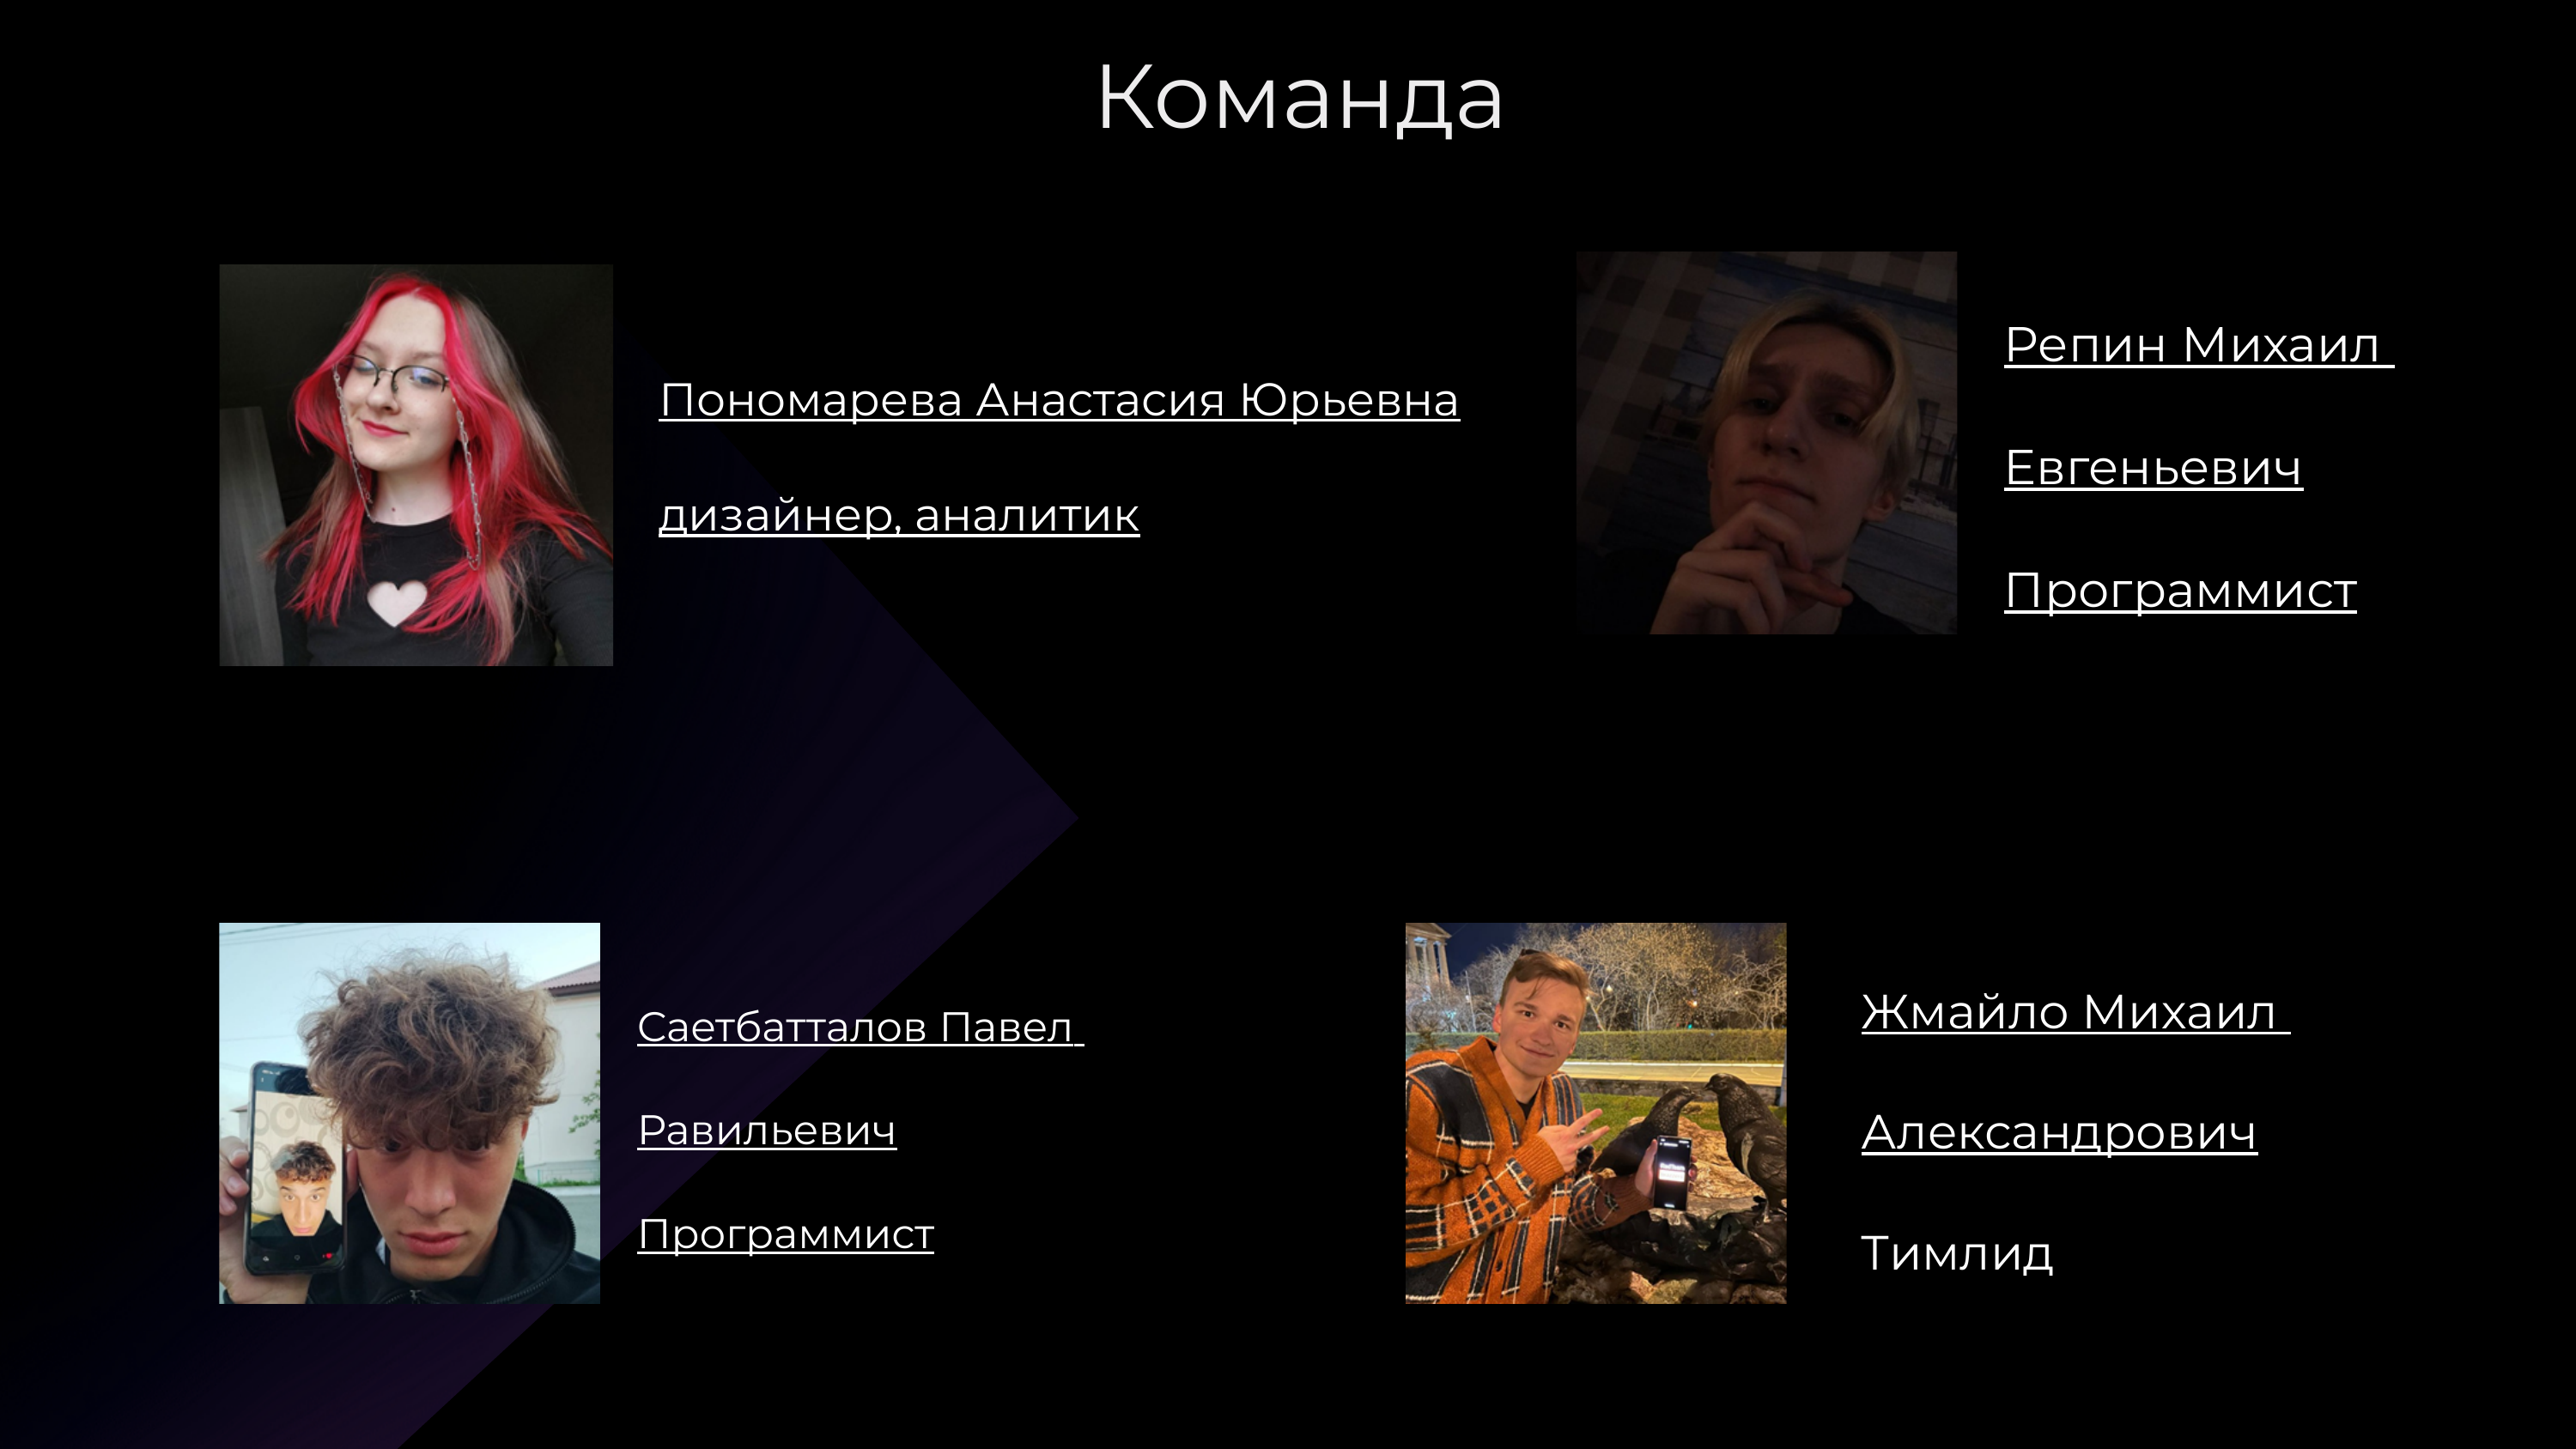

Команда
Репин Михаил Евгеньевич
Программист

Пономарева Анастасия Юрьевна
дизайнер, аналитик

Жмайло Михаил Александрович
Тимлид

Саетбатталов Павел Равильевич
Программист